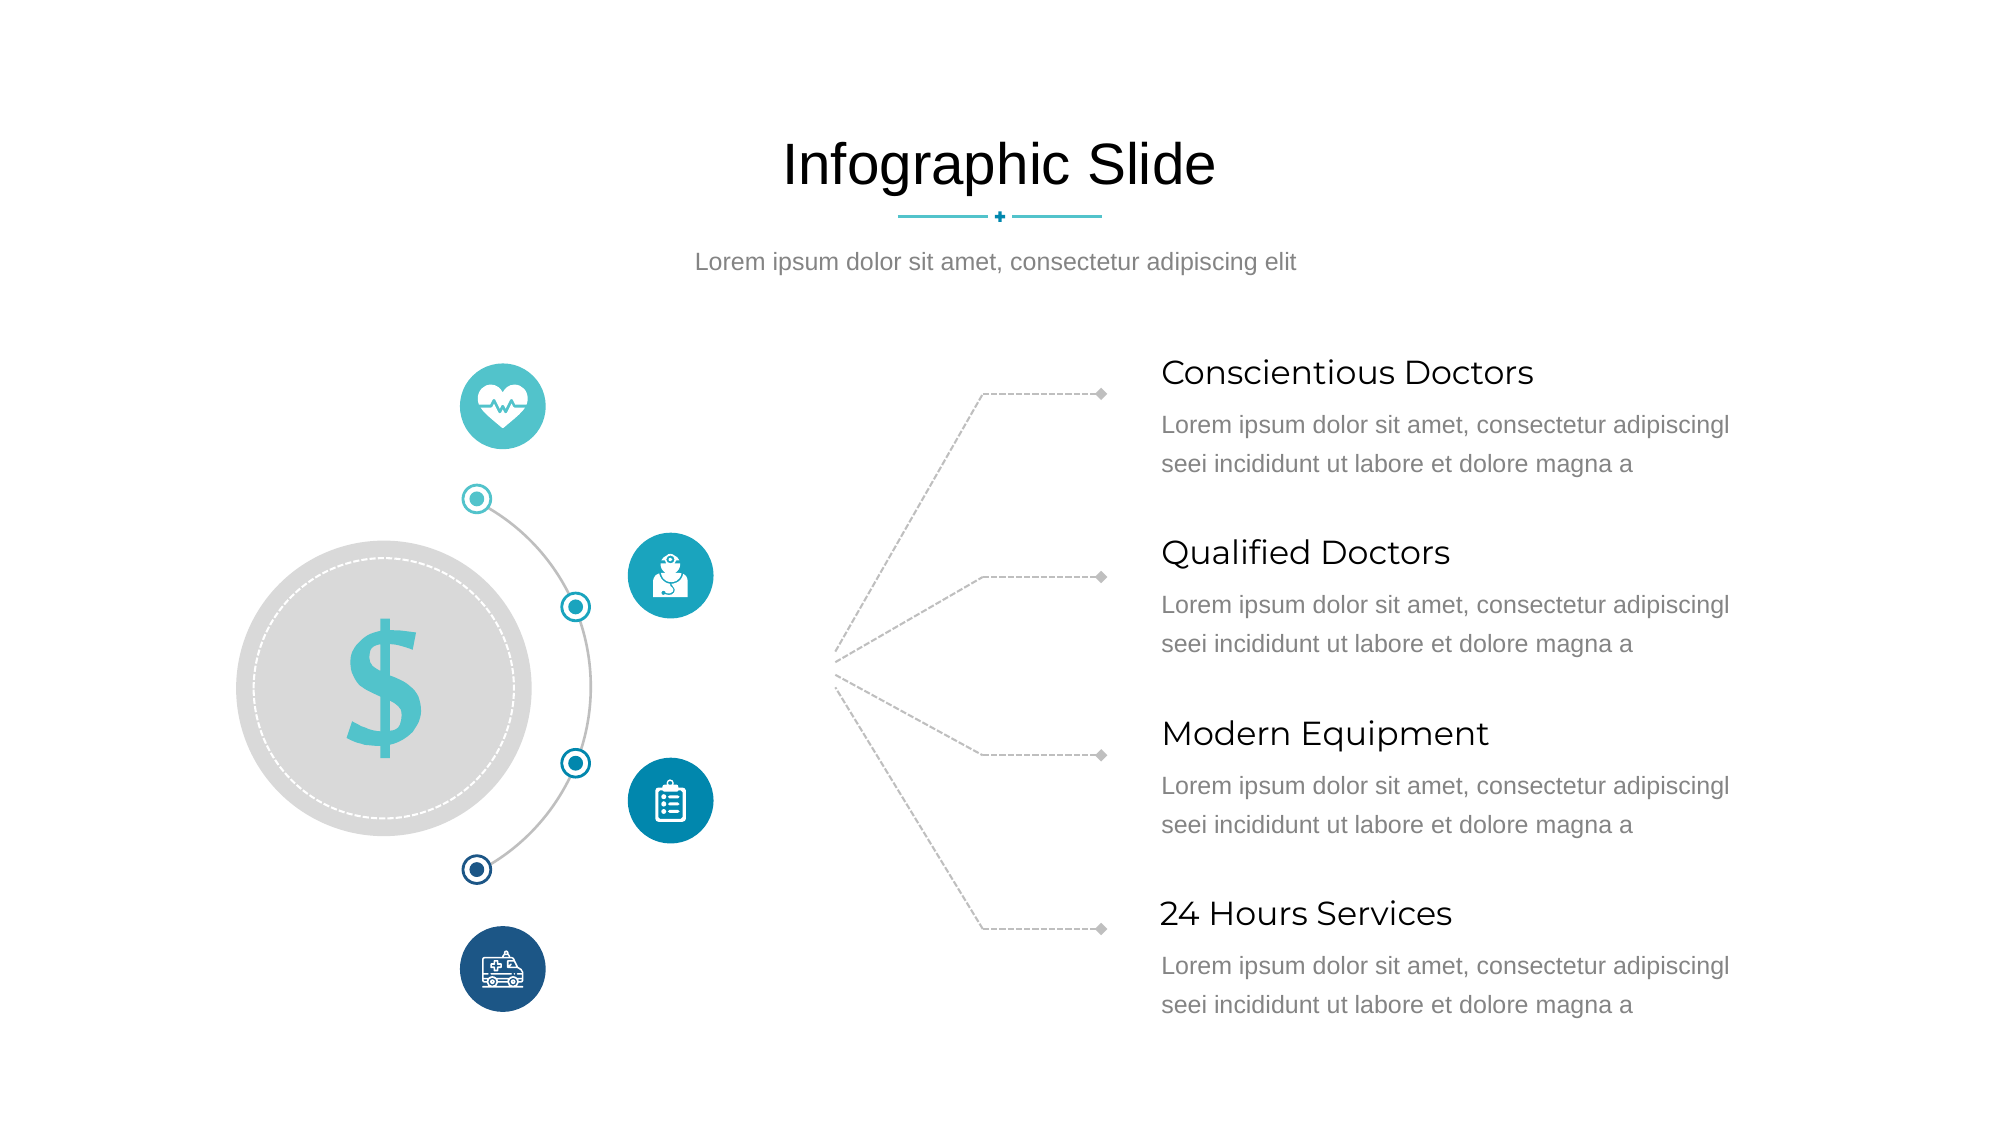

Infographic Slide

Lorem ipsum dolor sit amet, consectetur adipiscing elit
Conscientious Doctors
Lorem ipsum dolor sit amet, consectetur adipiscingl seei incididunt ut labore et dolore magna a
Qualified Doctors
Lorem ipsum dolor sit amet, consectetur adipiscingl seei incididunt ut labore et dolore magna a
Modern Equipment
Lorem ipsum dolor sit amet, consectetur adipiscingl seei incididunt ut labore et dolore magna a
24 Hours Services
Lorem ipsum dolor sit amet, consectetur adipiscingl seei incididunt ut labore et dolore magna a